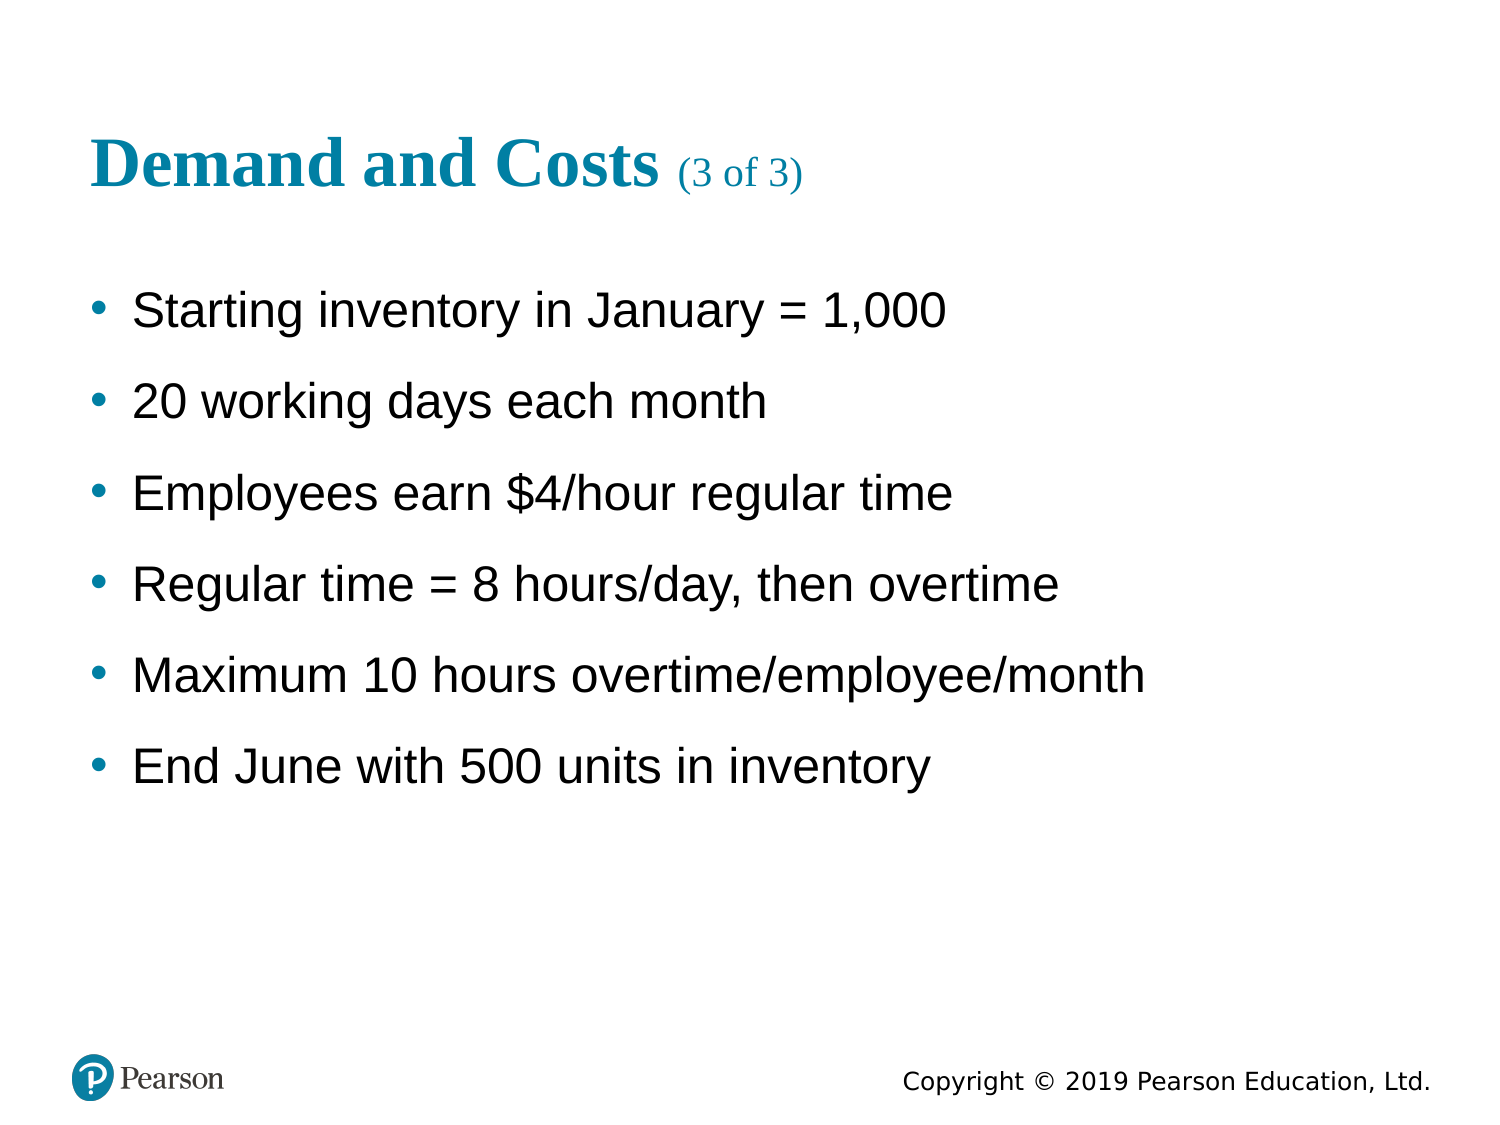

# Demand and Costs (3 of 3)
Starting inventory in January = 1,000
20 working days each month
Employees earn $4/hour regular time
Regular time = 8 hours/day, then overtime
Maximum 10 hours overtime/employee/month
End June with 500 units in inventory